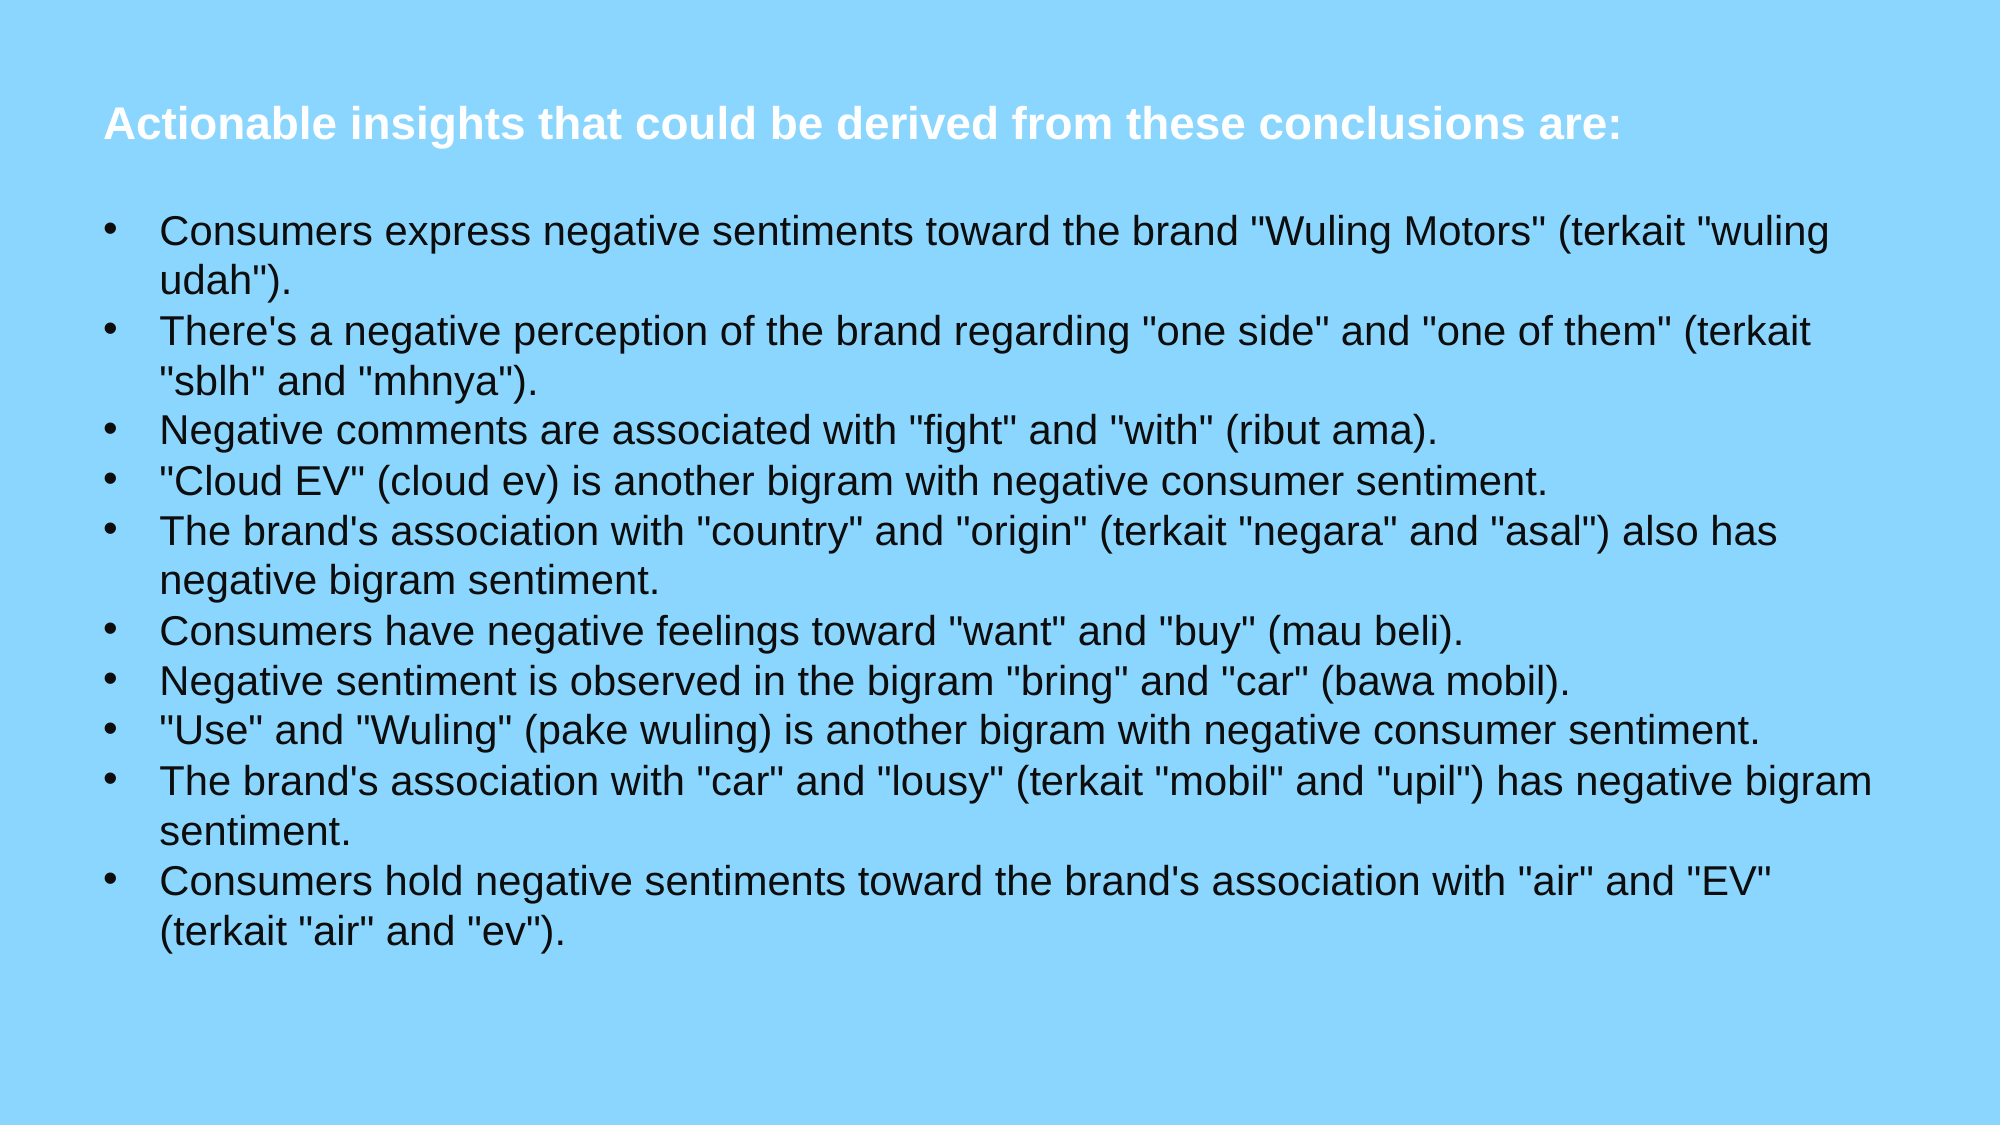

Actionable insights that could be derived from these conclusions are:

Consumers express negative sentiments toward the brand "Wuling Motors" (terkait "wuling udah").
There's a negative perception of the brand regarding "one side" and "one of them" (terkait "sblh" and "mhnya").
Negative comments are associated with "fight" and "with" (ribut ama).
"Cloud EV" (cloud ev) is another bigram with negative consumer sentiment.
The brand's association with "country" and "origin" (terkait "negara" and "asal") also has negative bigram sentiment.
Consumers have negative feelings toward "want" and "buy" (mau beli).
Negative sentiment is observed in the bigram "bring" and "car" (bawa mobil).
"Use" and "Wuling" (pake wuling) is another bigram with negative consumer sentiment.
The brand's association with "car" and "lousy" (terkait "mobil" and "upil") has negative bigram sentiment.
Consumers hold negative sentiments toward the brand's association with "air" and "EV" (terkait "air" and "ev").